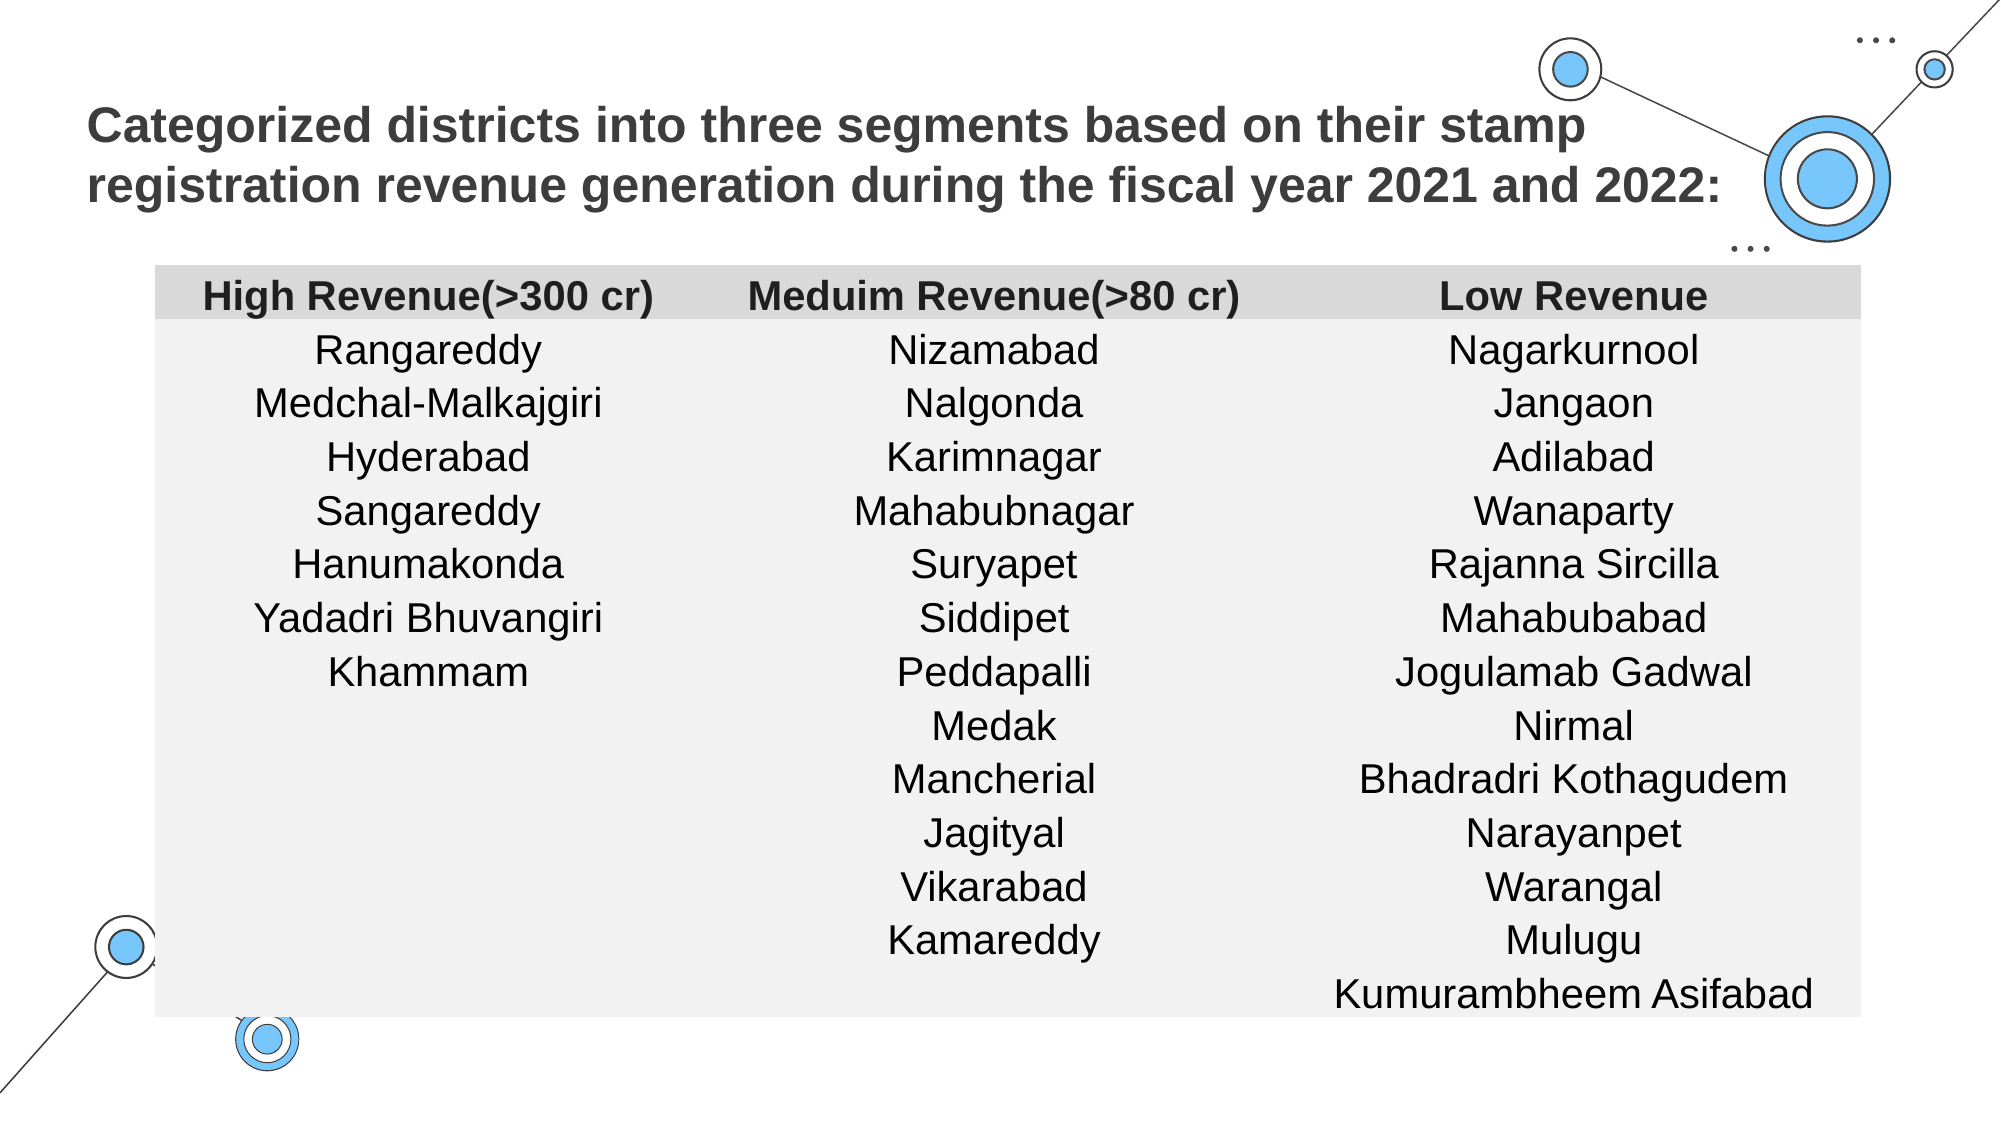

Categorized districts into three segments based on their stamp registration revenue generation during the fiscal year 2021 and 2022:
| High Revenue(>300 cr) | Meduim Revenue(>80 cr) | Low Revenue |
| --- | --- | --- |
| Rangareddy | Nizamabad | Nagarkurnool |
| Medchal-Malkajgiri | Nalgonda | Jangaon |
| Hyderabad | Karimnagar | Adilabad |
| Sangareddy | Mahabubnagar | Wanaparty |
| Hanumakonda | Suryapet | Rajanna Sircilla |
| Yadadri Bhuvangiri | Siddipet | Mahabubabad |
| Khammam | Peddapalli | Jogulamab Gadwal |
|  | Medak | Nirmal |
|  | Mancherial | Bhadradri Kothagudem |
|  | Jagityal | Narayanpet |
|  | Vikarabad | Warangal |
|  | Kamareddy | Mulugu |
|  |  | Kumurambheem Asifabad |